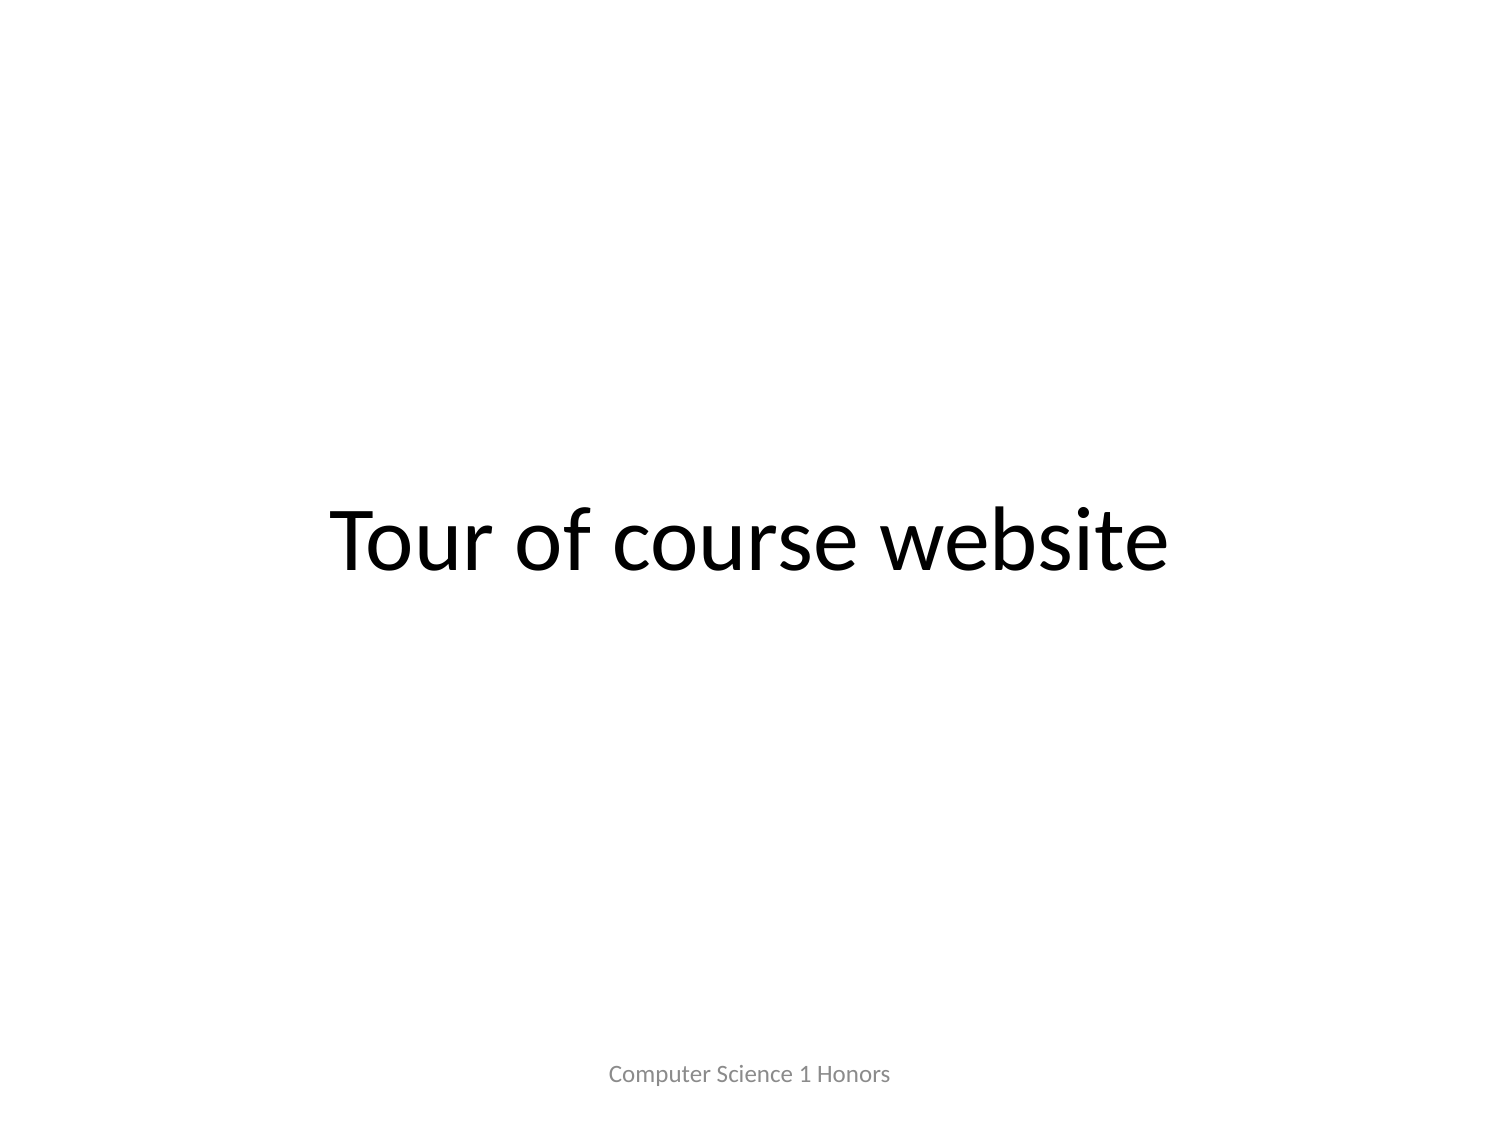

# Tour of course website
Computer Science 1 Honors